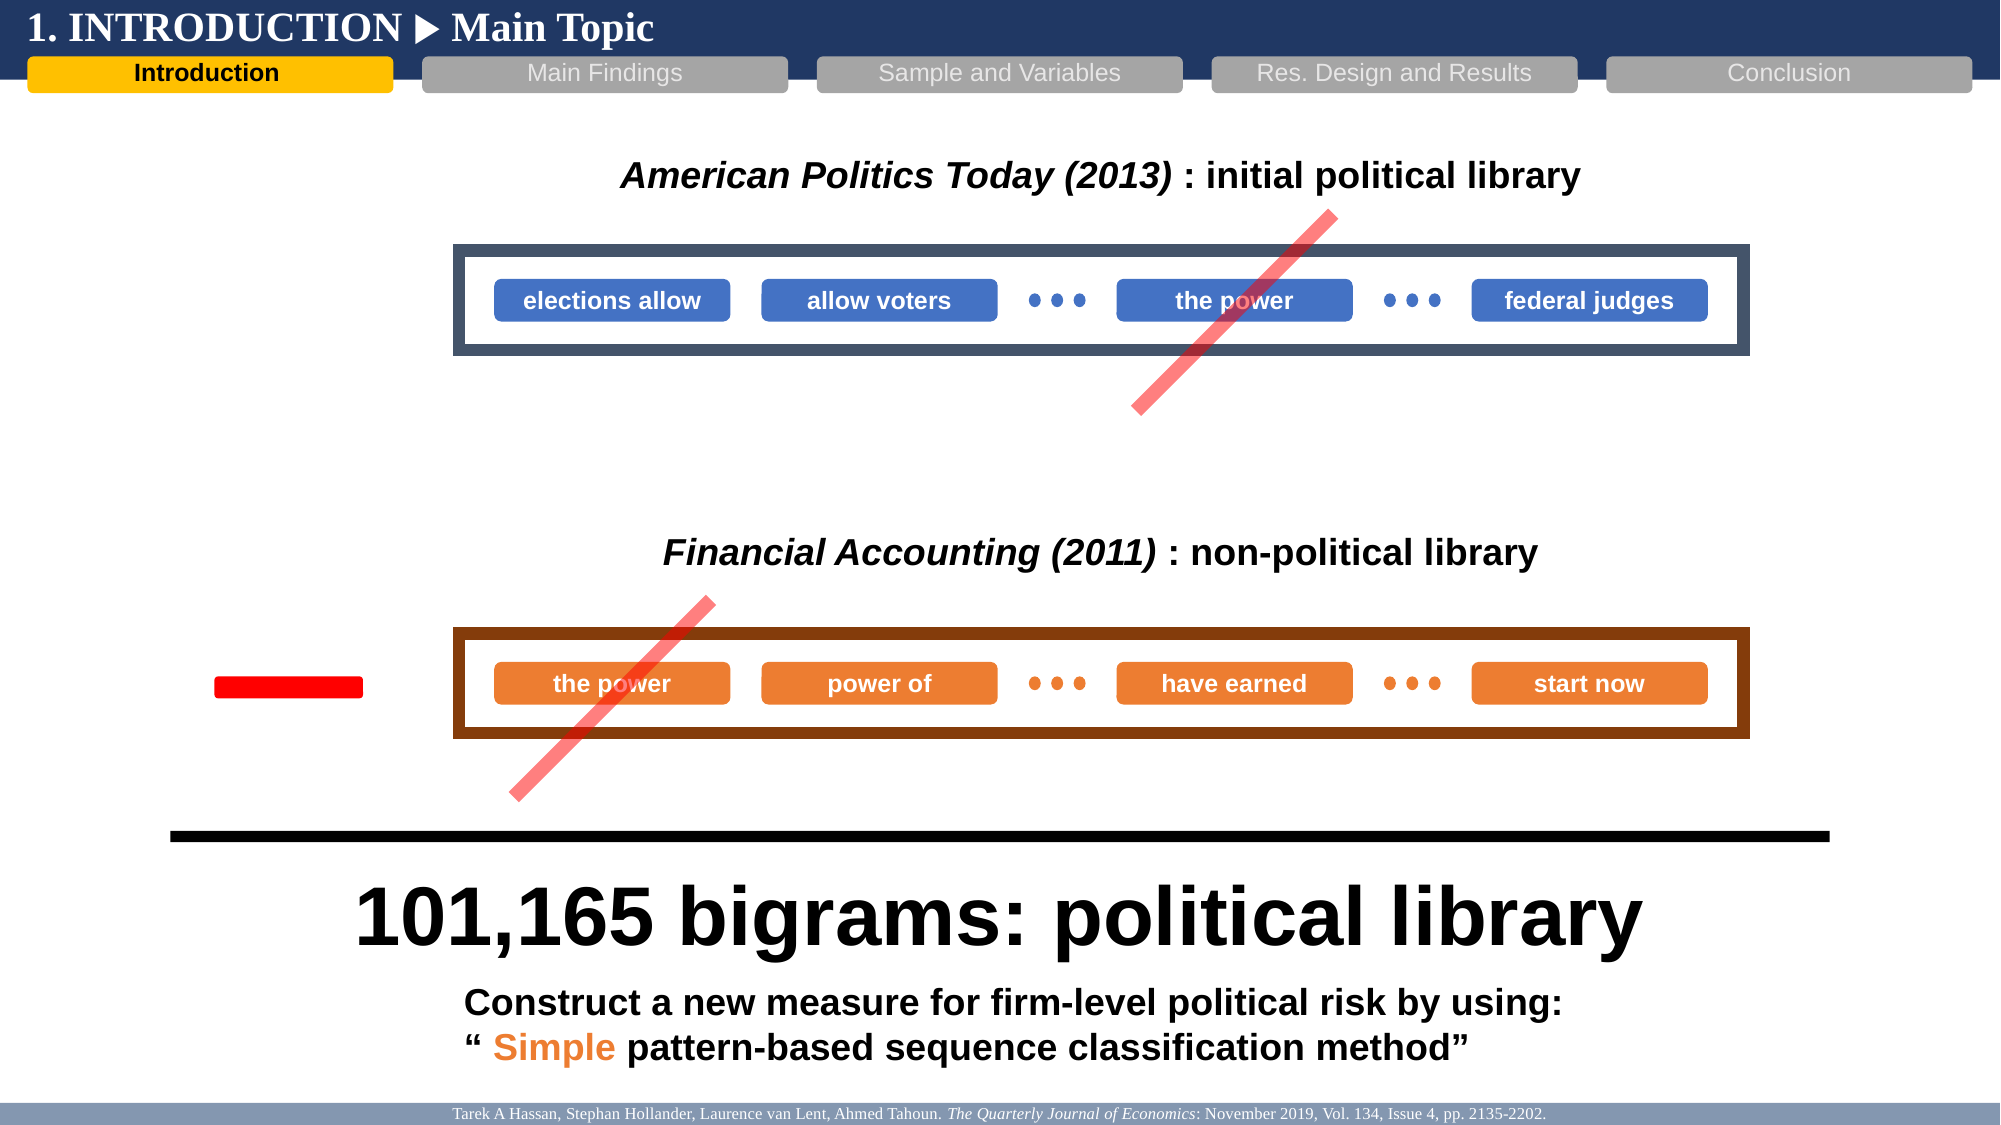

1. INTRODUCTION ▶ Main Topic

Introduction
Main Findings

Sample and Variables
Res. Design and Results
Conclusion

American Politics Today (2013) : initial political library

elections allow
allow voters
the power
federal judges

Financial Accounting (2011) : non-political library

the power
power of
have earned
start now

101,165 bigrams: political library
Construct a new measure for firm-level political risk by using:
“ Simple pattern-based sequence classification method”
Tarek A Hassan, Stephan Hollander, Laurence van Lent, Ahmed Tahoun. The Quarterly Journal of Economics: November 2019, Vol. 134, Issue 4, pp. 2135-2202.